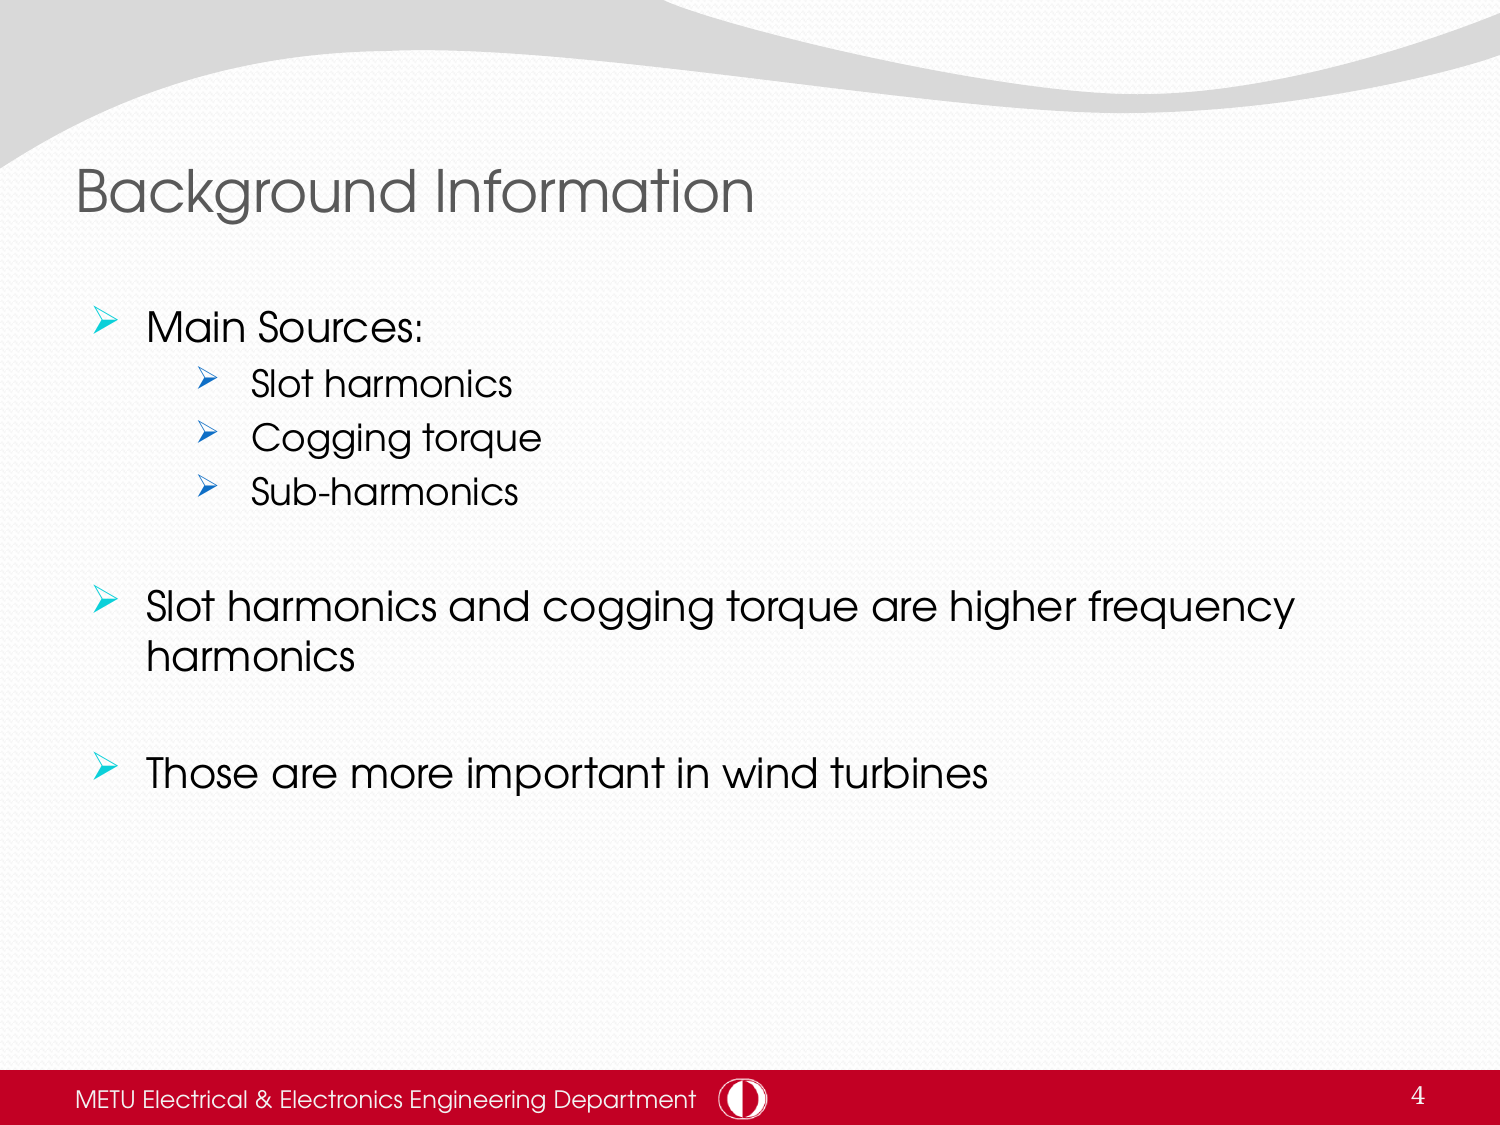

# Background Information

Main Sources:
Slot harmonics
Cogging torque
Sub-harmonics

Slot harmonics and cogging torque are higher frequency harmonics

Those are more important in wind turbines
METU Electrical & Electronics Engineering Department
4